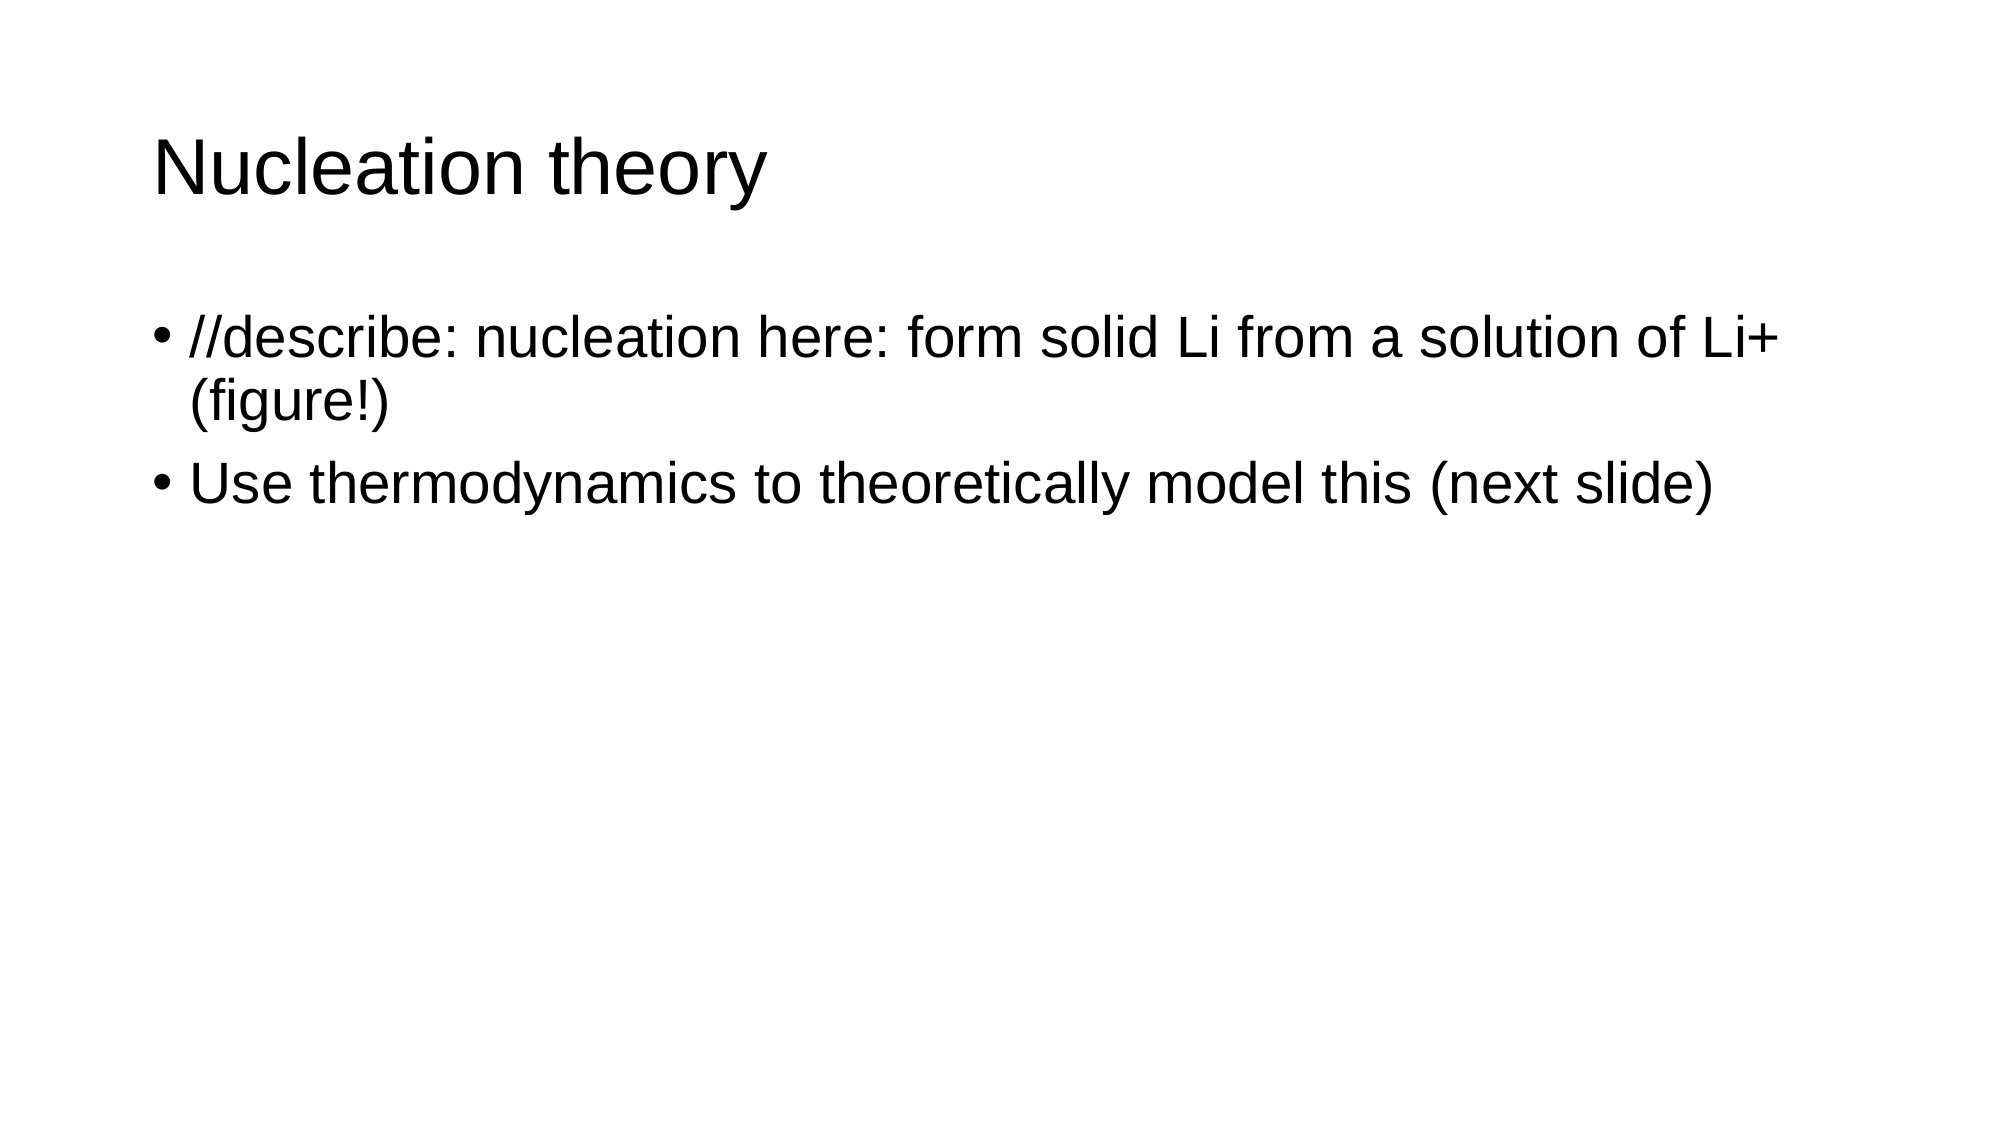

# Nucleation theory
//describe: nucleation here: form solid Li from a solution of Li+ (figure!)
Use thermodynamics to theoretically model this (next slide)